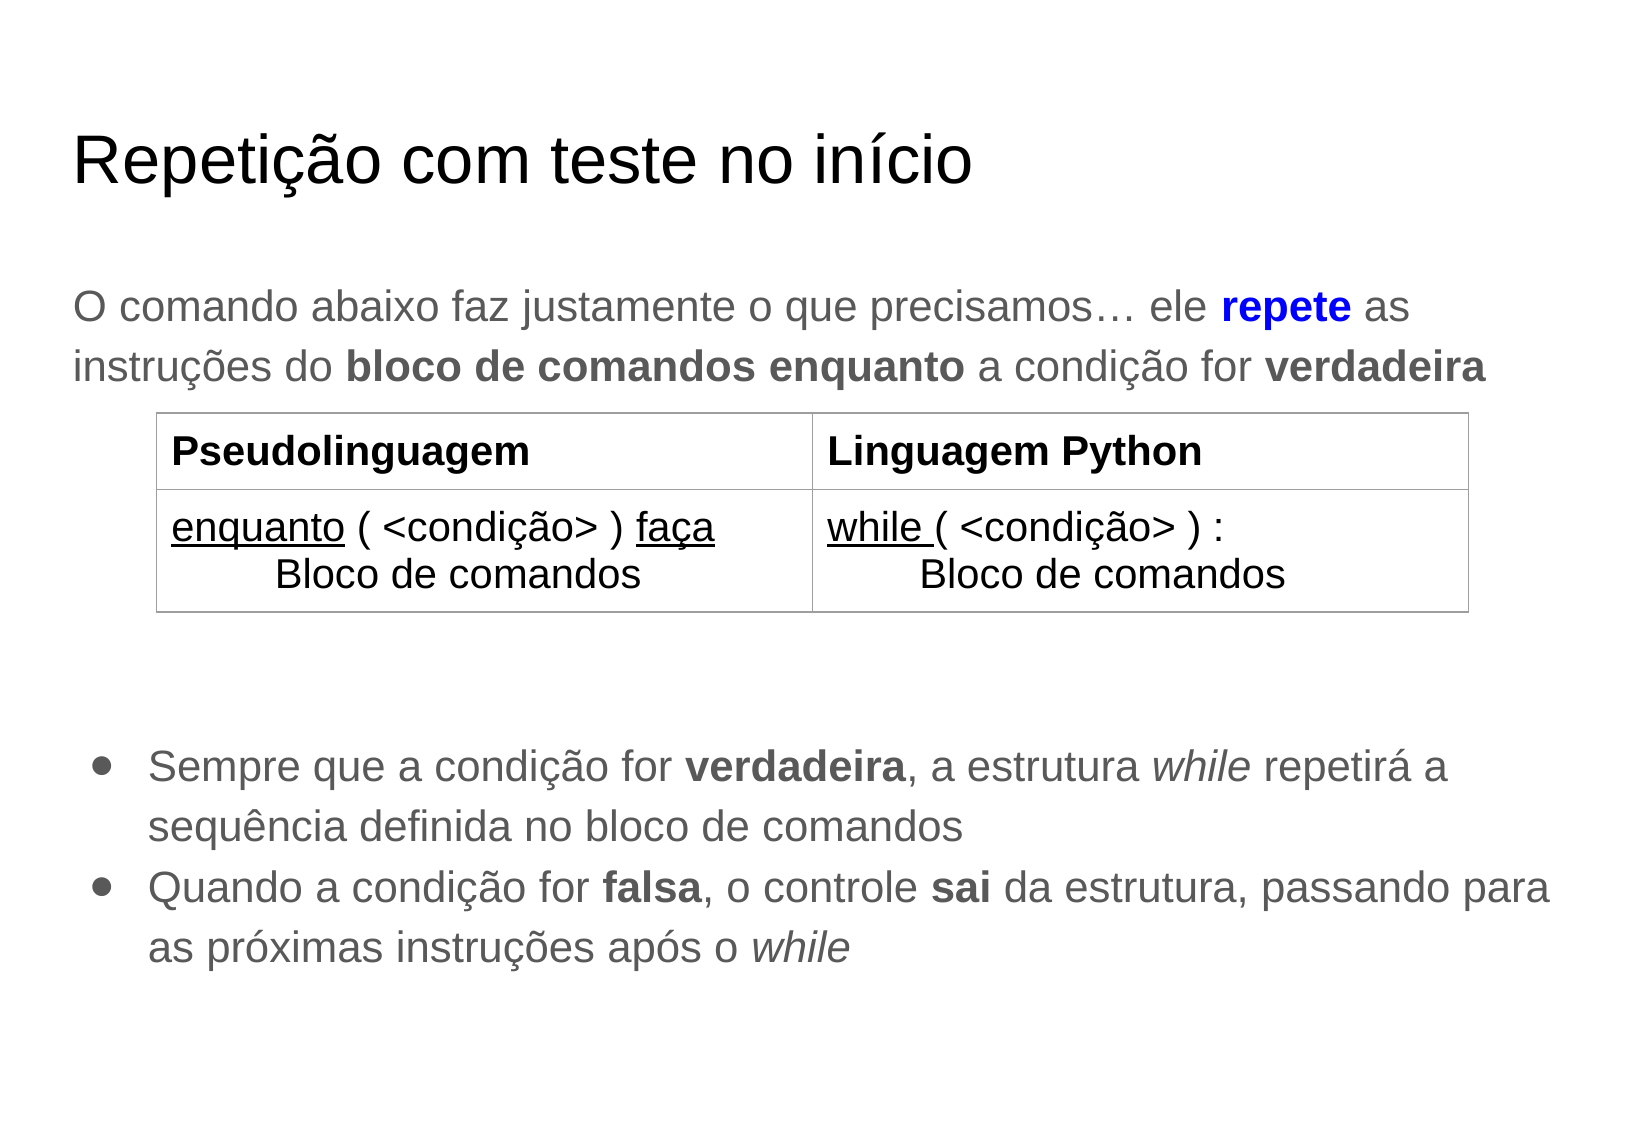

# Repetição com teste no início
O comando abaixo faz justamente o que precisamos… ele repete as instruções do bloco de comandos enquanto a condição for verdadeira

Sempre que a condição for verdadeira, a estrutura while repetirá a sequência definida no bloco de comandos
Quando a condição for falsa, o controle sai da estrutura, passando para as próximas instruções após o while
| Pseudolinguagem | Linguagem Python |
| --- | --- |
| enquanto ( <condição> ) faça Bloco de comandos | while ( <condição> ) : Bloco de comandos |